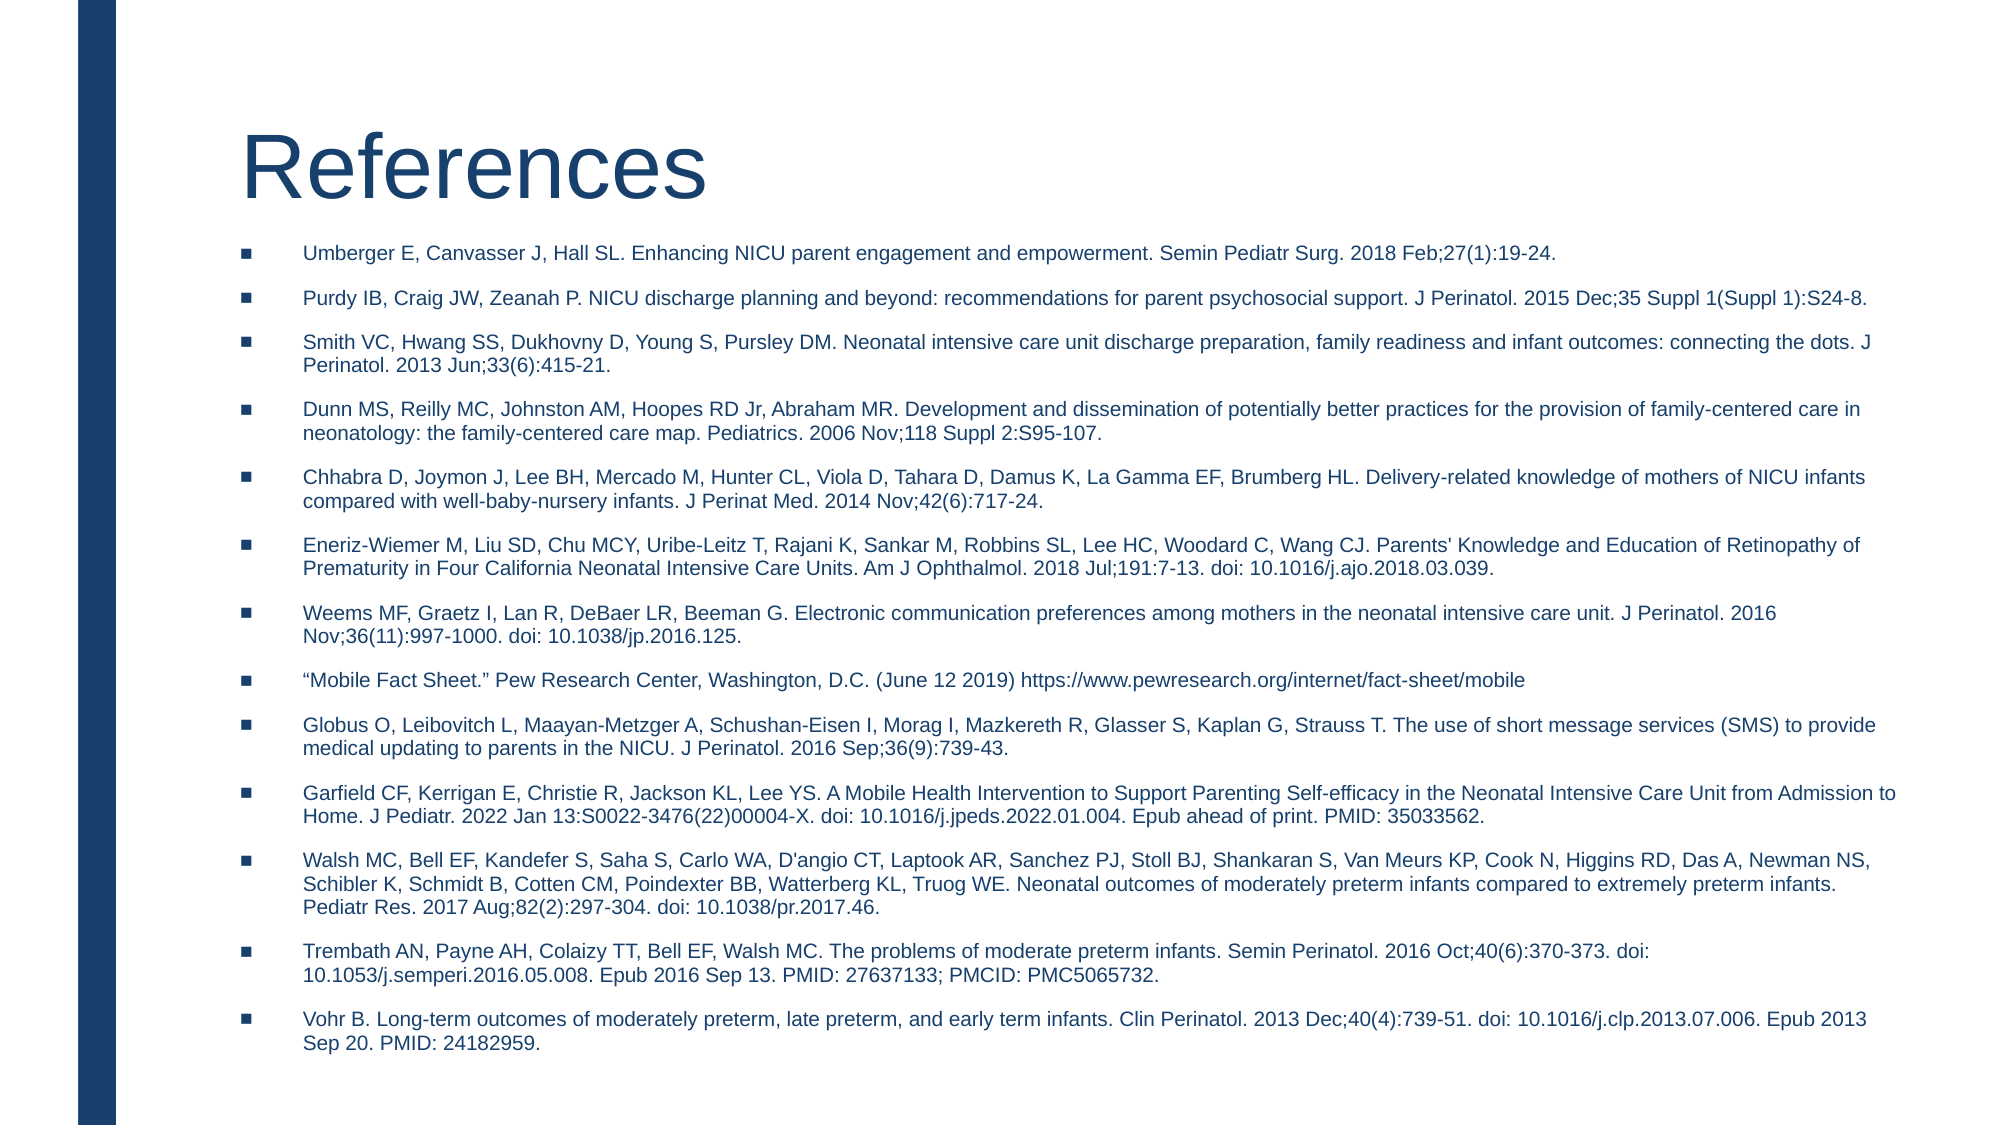

# References
Umberger E, Canvasser J, Hall SL. Enhancing NICU parent engagement and empowerment. Semin Pediatr Surg. 2018 Feb;27(1):19-24.
Purdy IB, Craig JW, Zeanah P. NICU discharge planning and beyond: recommendations for parent psychosocial support. J Perinatol. 2015 Dec;35 Suppl 1(Suppl 1):S24-8.
Smith VC, Hwang SS, Dukhovny D, Young S, Pursley DM. Neonatal intensive care unit discharge preparation, family readiness and infant outcomes: connecting the dots. J Perinatol. 2013 Jun;33(6):415-21.
Dunn MS, Reilly MC, Johnston AM, Hoopes RD Jr, Abraham MR. Development and dissemination of potentially better practices for the provision of family-centered care in neonatology: the family-centered care map. Pediatrics. 2006 Nov;118 Suppl 2:S95-107.
Chhabra D, Joymon J, Lee BH, Mercado M, Hunter CL, Viola D, Tahara D, Damus K, La Gamma EF, Brumberg HL. Delivery-related knowledge of mothers of NICU infants compared with well-baby-nursery infants. J Perinat Med. 2014 Nov;42(6):717-24.
Eneriz-Wiemer M, Liu SD, Chu MCY, Uribe-Leitz T, Rajani K, Sankar M, Robbins SL, Lee HC, Woodard C, Wang CJ. Parents' Knowledge and Education of Retinopathy of Prematurity in Four California Neonatal Intensive Care Units. Am J Ophthalmol. 2018 Jul;191:7-13. doi: 10.1016/j.ajo.2018.03.039.
Weems MF, Graetz I, Lan R, DeBaer LR, Beeman G. Electronic communication preferences among mothers in the neonatal intensive care unit. J Perinatol. 2016 Nov;36(11):997-1000. doi: 10.1038/jp.2016.125.
“Mobile Fact Sheet.” Pew Research Center, Washington, D.C. (June 12 2019) https://www.pewresearch.org/internet/fact-sheet/mobile
Globus O, Leibovitch L, Maayan-Metzger A, Schushan-Eisen I, Morag I, Mazkereth R, Glasser S, Kaplan G, Strauss T. The use of short message services (SMS) to provide medical updating to parents in the NICU. J Perinatol. 2016 Sep;36(9):739-43.
Garfield CF, Kerrigan E, Christie R, Jackson KL, Lee YS. A Mobile Health Intervention to Support Parenting Self-efficacy in the Neonatal Intensive Care Unit from Admission to Home. J Pediatr. 2022 Jan 13:S0022-3476(22)00004-X. doi: 10.1016/j.jpeds.2022.01.004. Epub ahead of print. PMID: 35033562.
Walsh MC, Bell EF, Kandefer S, Saha S, Carlo WA, D'angio CT, Laptook AR, Sanchez PJ, Stoll BJ, Shankaran S, Van Meurs KP, Cook N, Higgins RD, Das A, Newman NS, Schibler K, Schmidt B, Cotten CM, Poindexter BB, Watterberg KL, Truog WE. Neonatal outcomes of moderately preterm infants compared to extremely preterm infants. Pediatr Res. 2017 Aug;82(2):297-304. doi: 10.1038/pr.2017.46.
Trembath AN, Payne AH, Colaizy TT, Bell EF, Walsh MC. The problems of moderate preterm infants. Semin Perinatol. 2016 Oct;40(6):370-373. doi: 10.1053/j.semperi.2016.05.008. Epub 2016 Sep 13. PMID: 27637133; PMCID: PMC5065732.
Vohr B. Long-term outcomes of moderately preterm, late preterm, and early term infants. Clin Perinatol. 2013 Dec;40(4):739-51. doi: 10.1016/j.clp.2013.07.006. Epub 2013 Sep 20. PMID: 24182959.